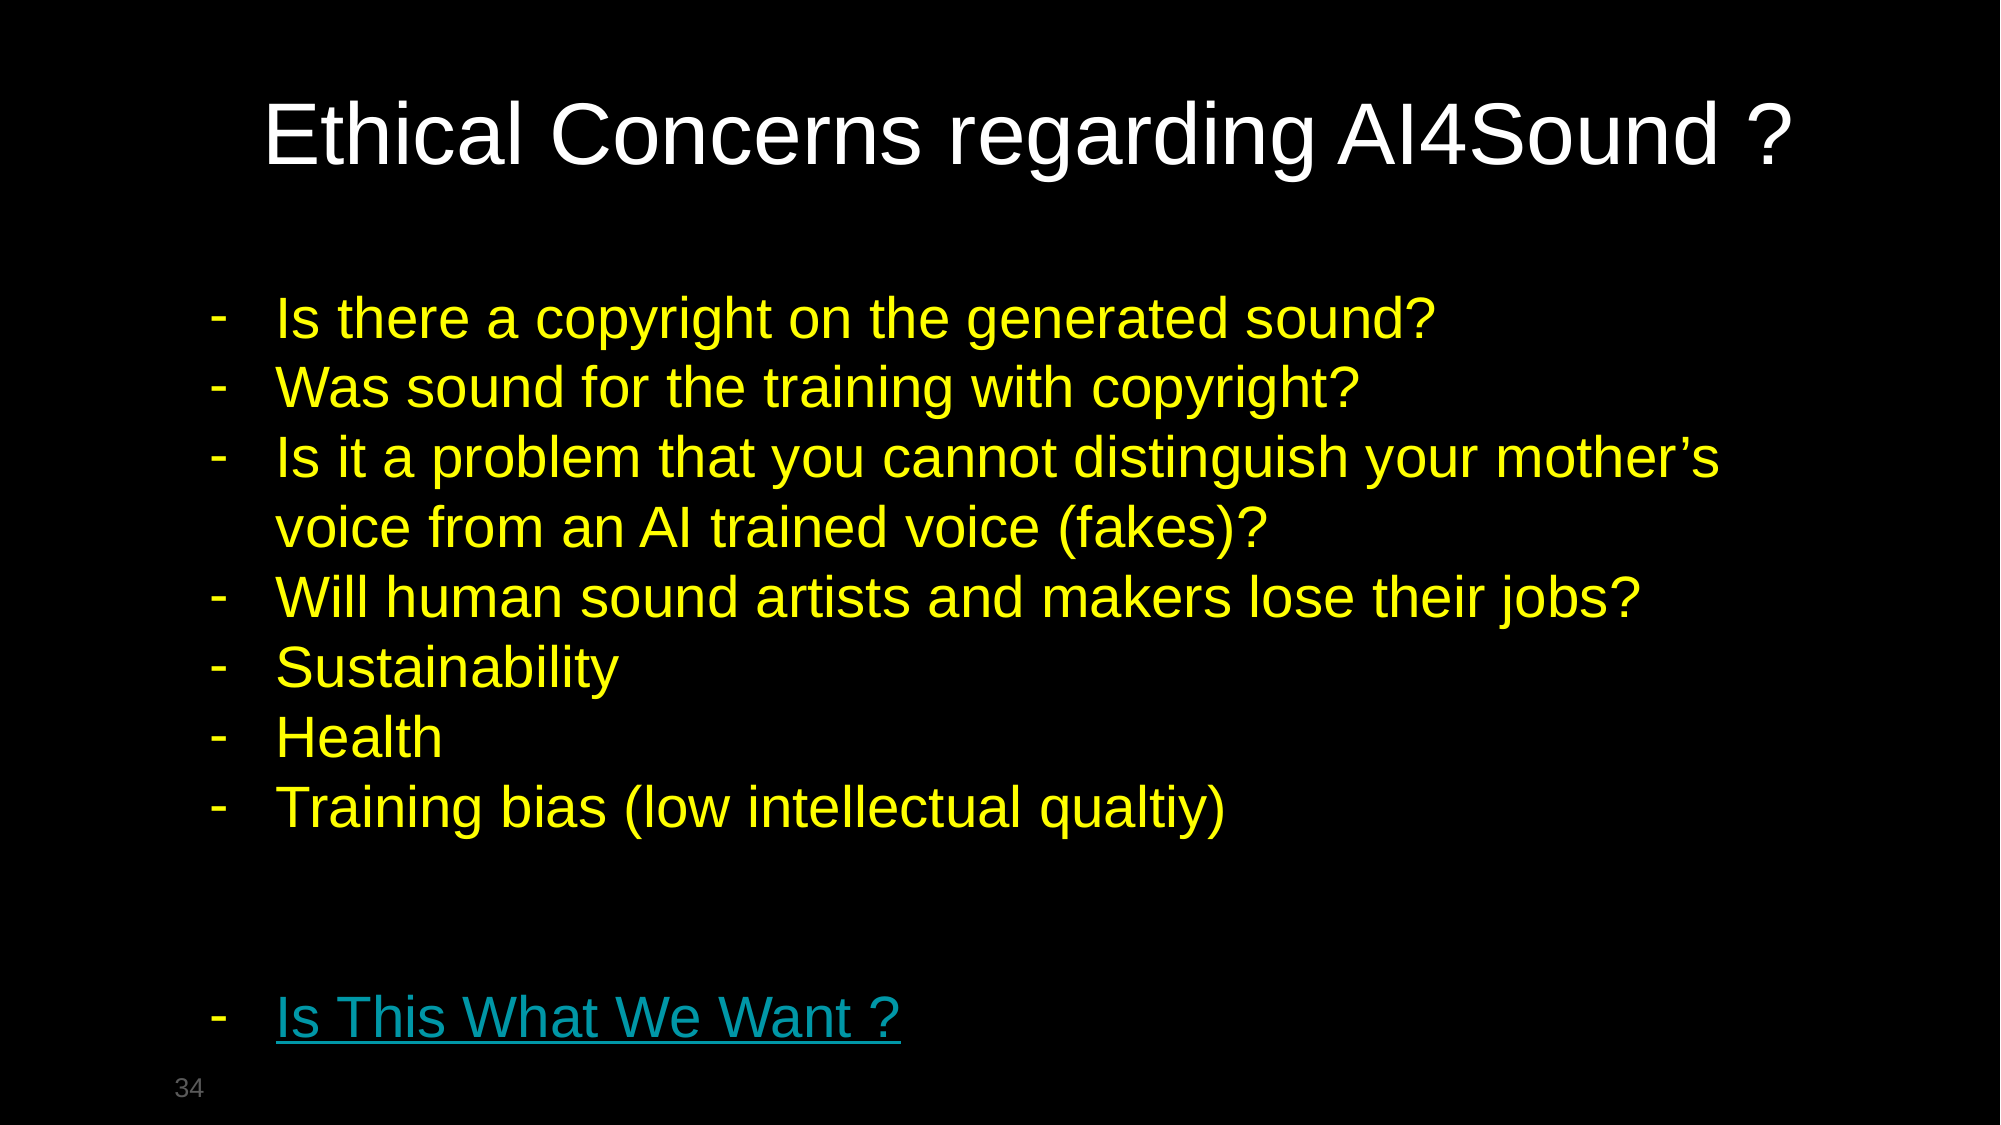

Ethical Concerns regarding AI4Sound ?
Is there a copyright on the generated sound?
Was sound for the training with copyright?
Is it a problem that you cannot distinguish your mother’s voice from an AI trained voice (fakes)?
Will human sound artists and makers lose their jobs?
Sustainability
Health
Training bias (low intellectual qualtiy)

Is This What We Want ?
34
18. Januar 2023, Bern
Organisationseinheit